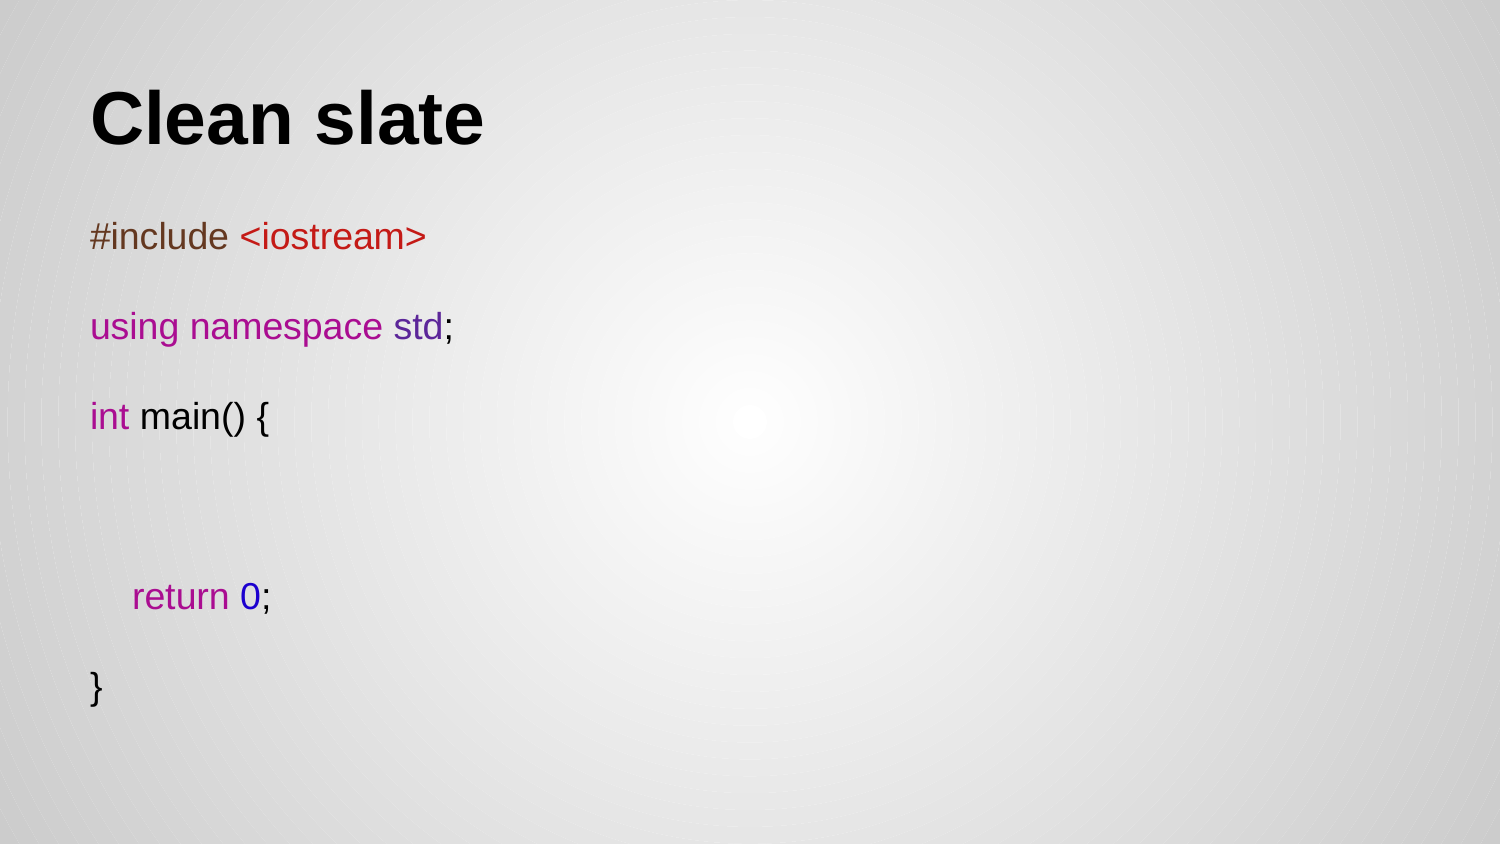

# Clean slate
#include <iostream>

using namespace std;

int main() {

    return 0;

}